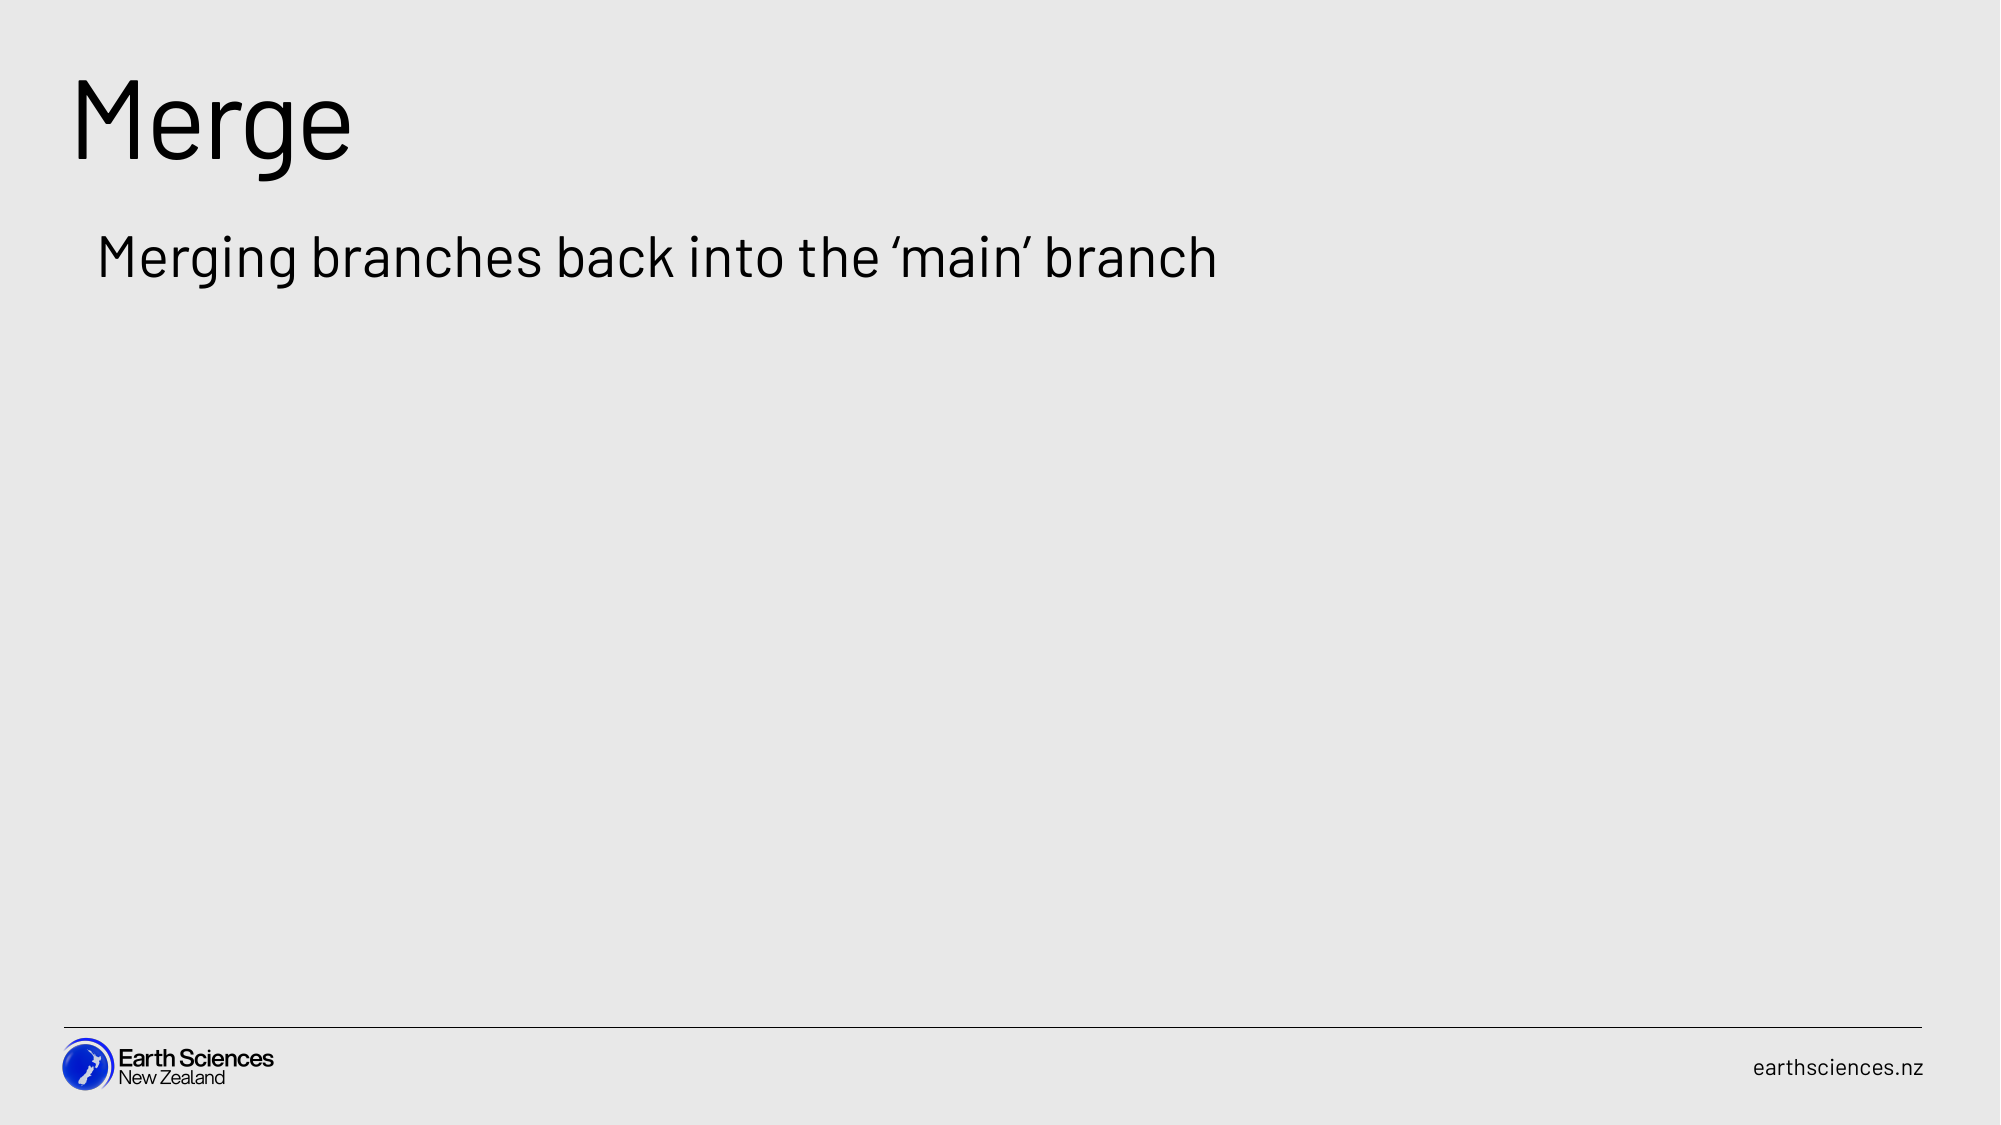

Merge
Merging branches back into the ‘main’ branch